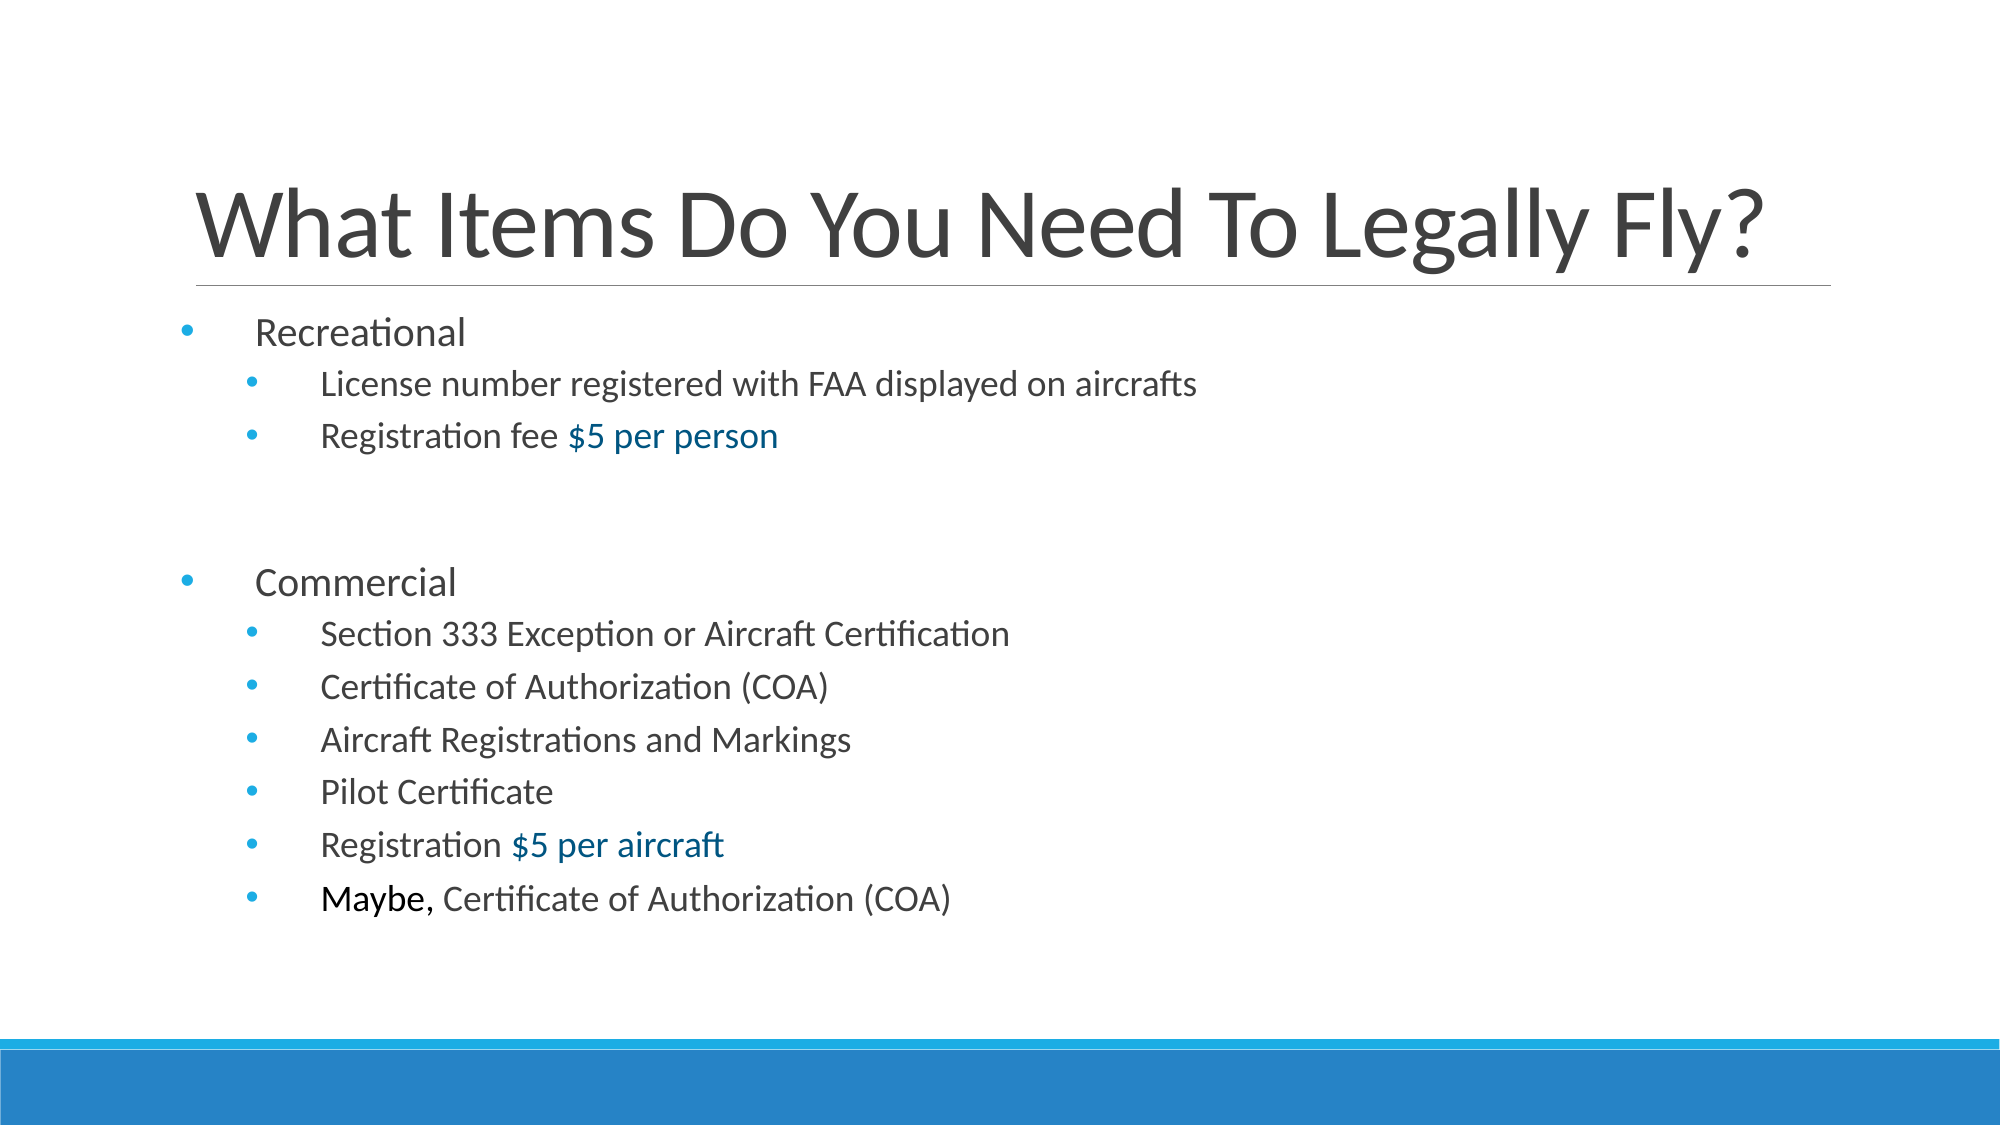

# What Items Do You Need To Legally Fly?
Recreational
License number registered with FAA displayed on aircrafts
Registration fee $5 per person

Commercial
Section 333 Exception or Aircraft Certification
Certificate of Authorization (COA)
Aircraft Registrations and Markings
Pilot Certificate
Registration $5 per aircraft
Maybe, Certificate of Authorization (COA)